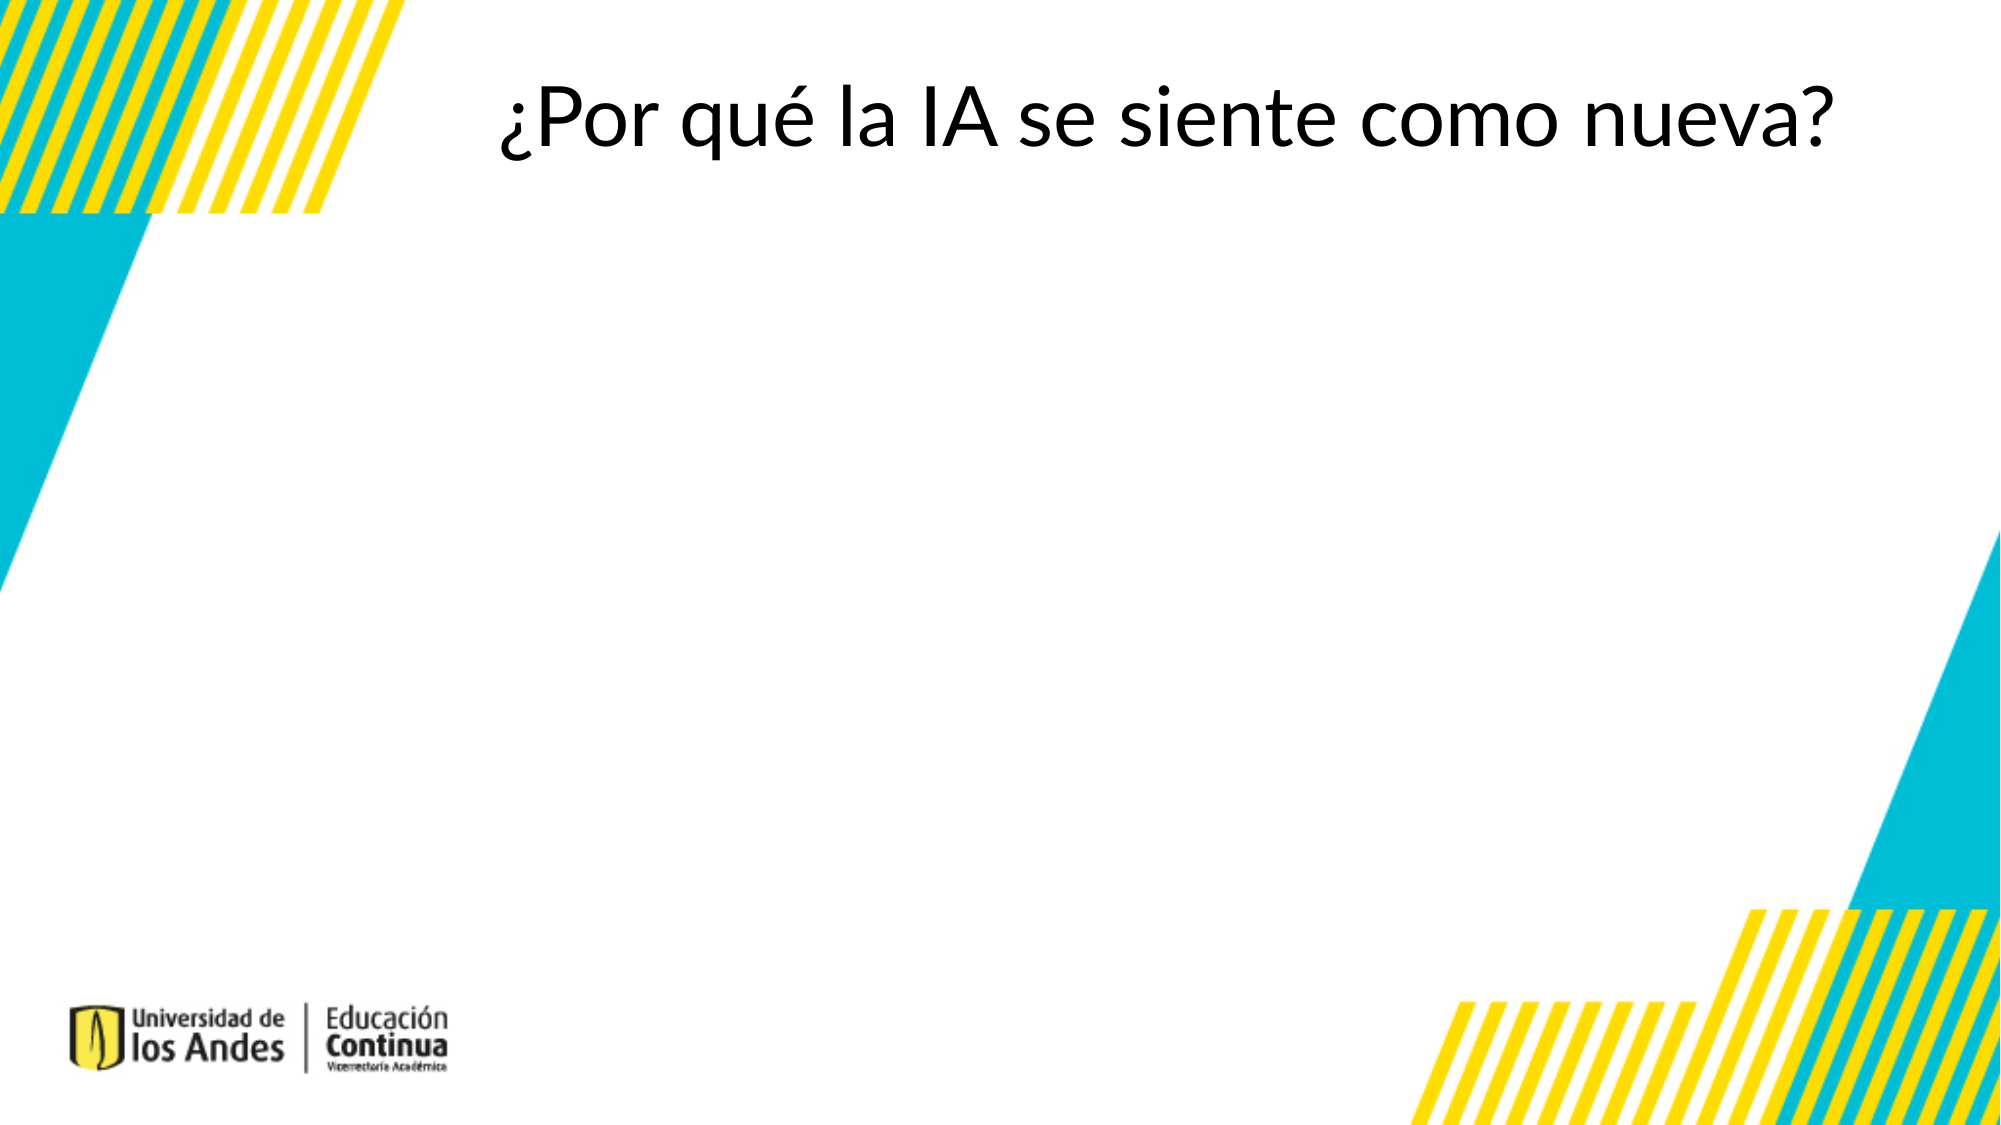

¿Por qué la IA se siente como nueva?